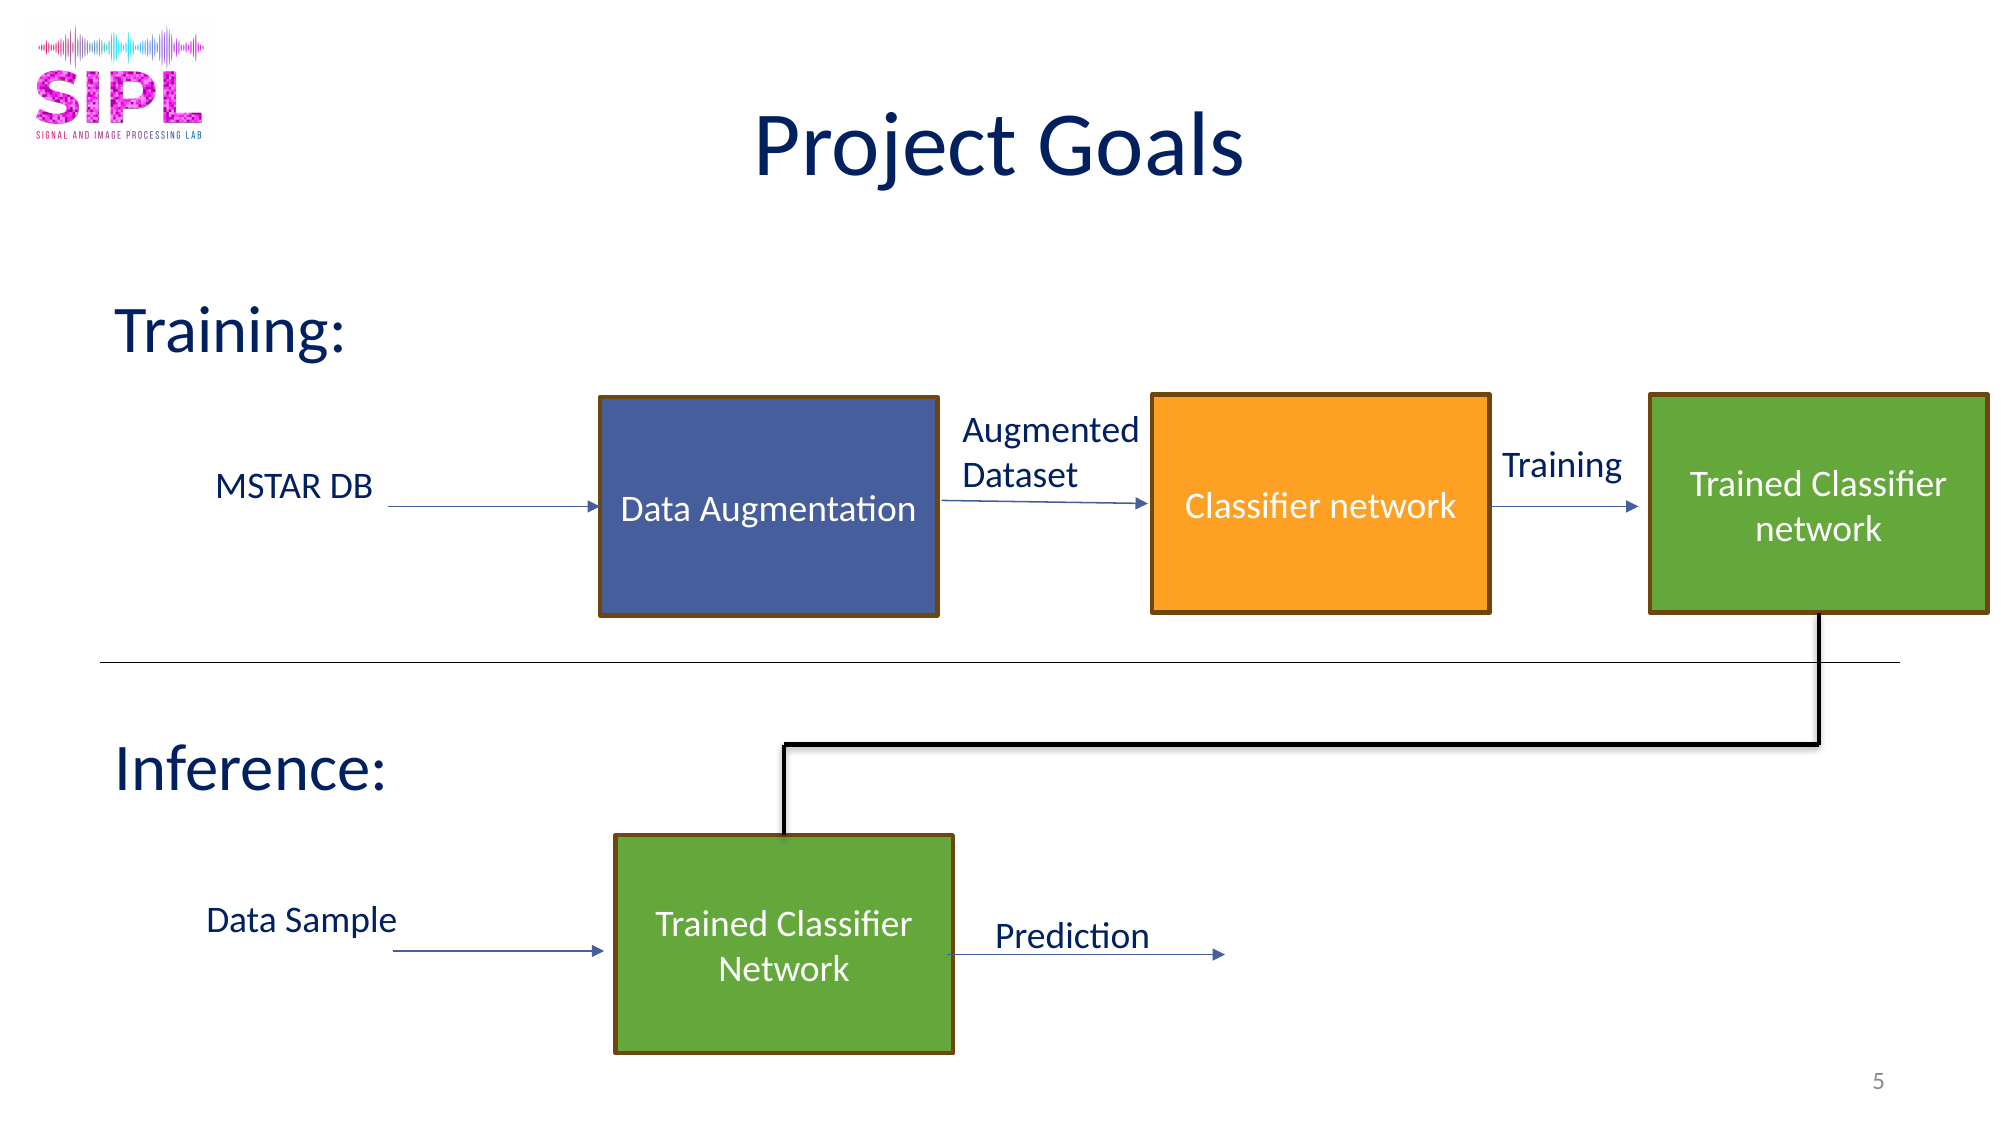

# Project Goals
Training:

Inference:
Classifier network
Trained Classifier network
Data Augmentation
Augmented
Dataset

Training

MSTAR DB

Trained Classifier Network
Data Sample

Prediction

5